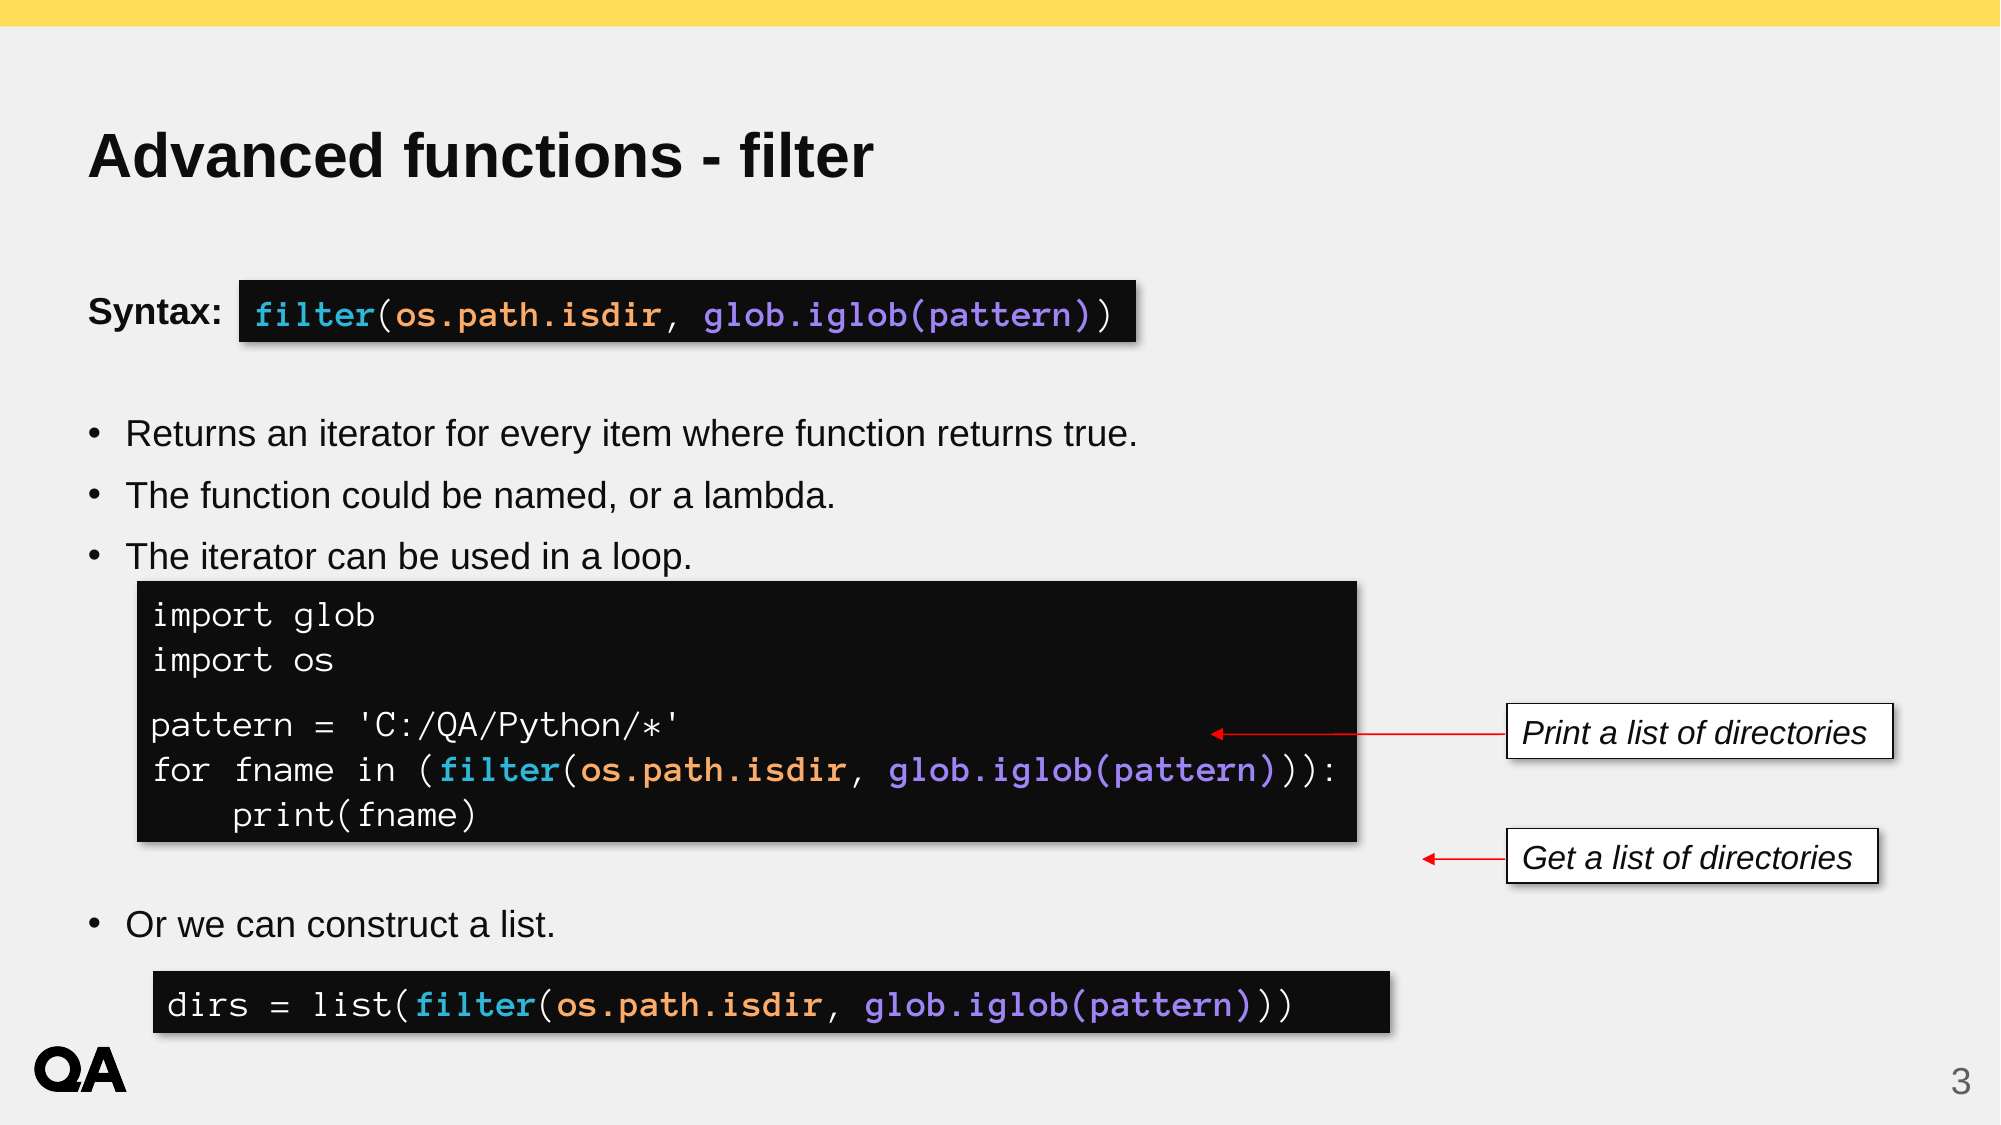

# Advanced functions - filter
filter(os.path.isdir, glob.iglob(pattern))
Syntax:

Returns an iterator for every item where function returns true.
The function could be named, or a lambda.
The iterator can be used in a loop.

Or we can construct a list.

import glob
import os

pattern = 'C:/QA/Python/*'
for fname in (filter(os.path.isdir, glob.iglob(pattern))):
    print(fname)
Print a list of directories

Get a list of directories

dirs = list(filter(os.path.isdir, glob.iglob(pattern)))
3